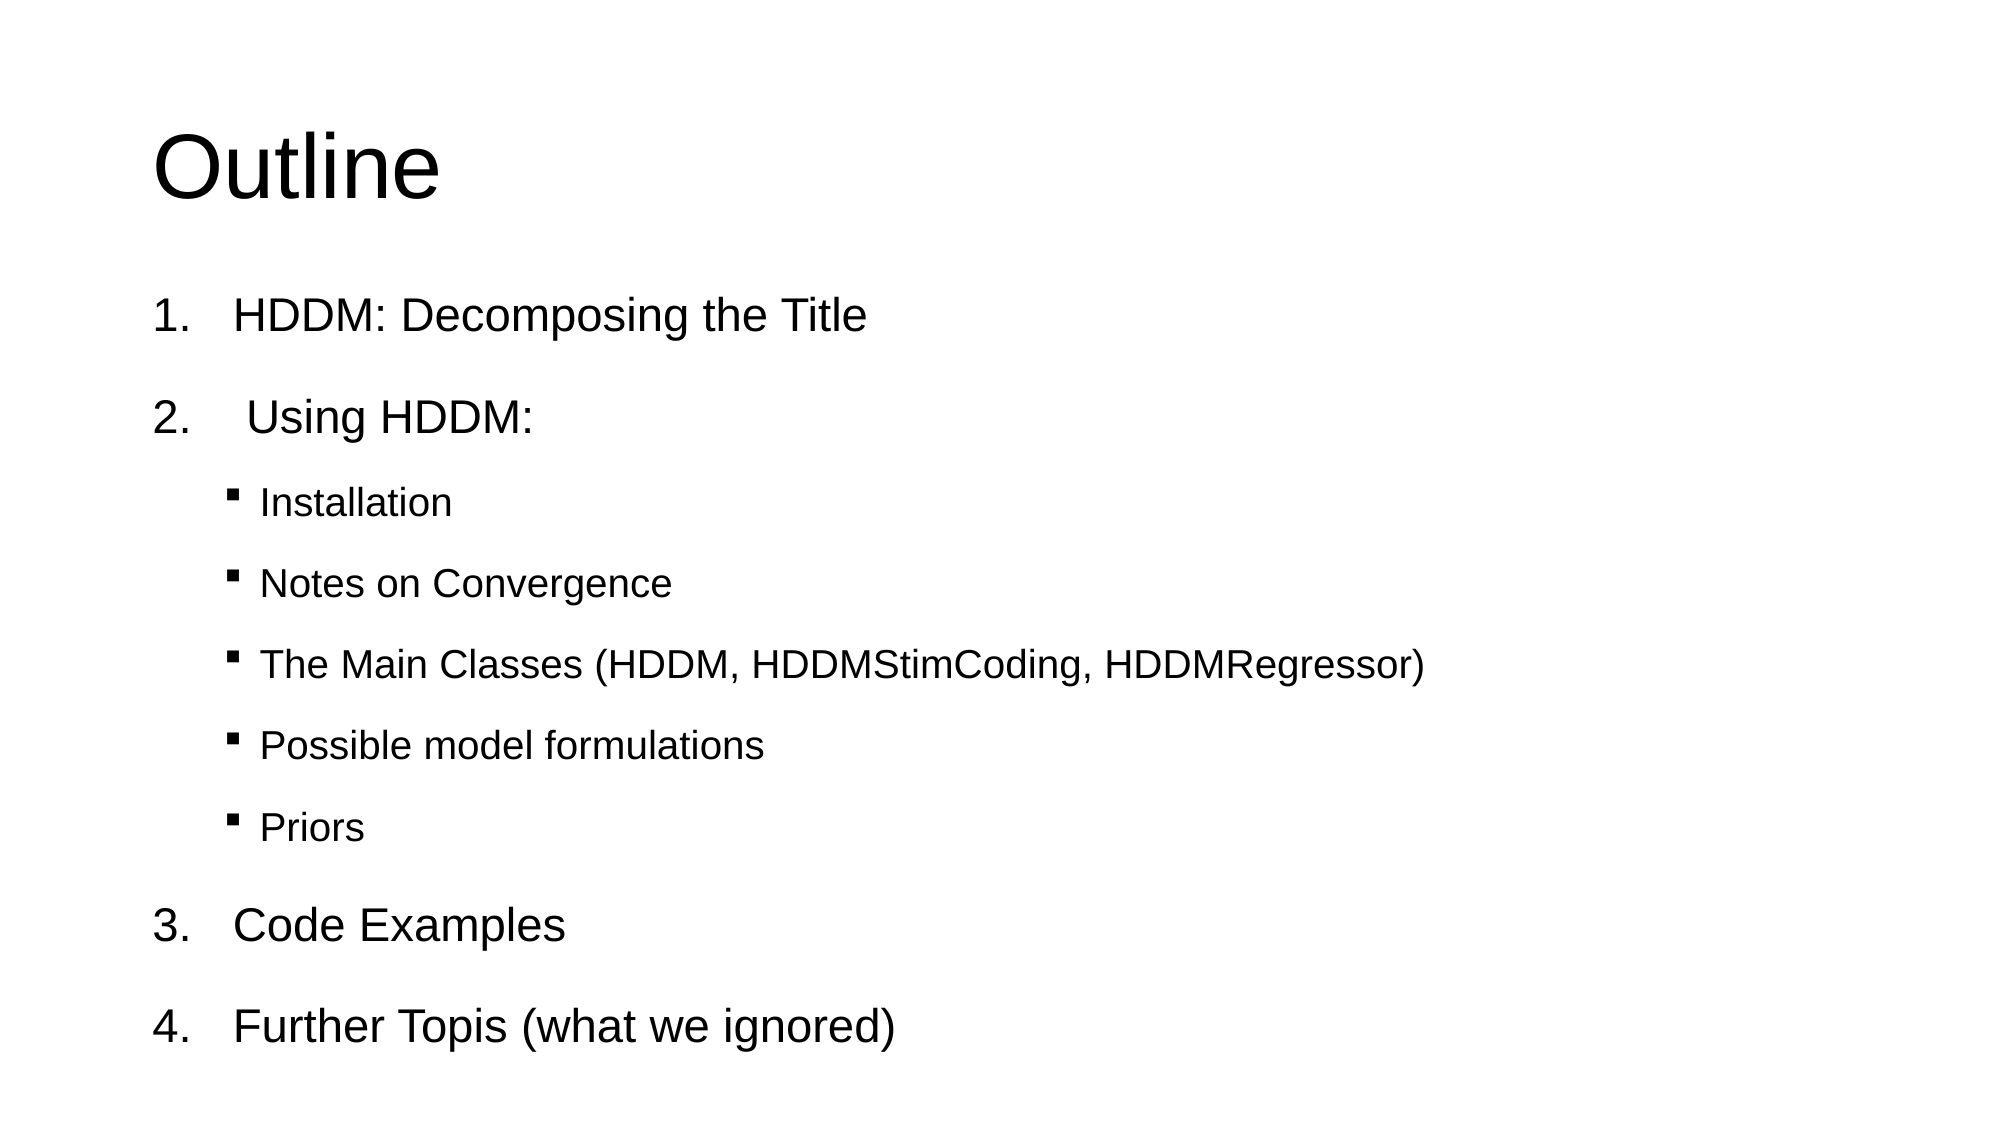

# Outline
HDDM: Decomposing the Title
 Using HDDM:
Installation
Notes on Convergence
The Main Classes (HDDM, HDDMStimCoding, HDDMRegressor)
Possible model formulations
Priors
Code Examples
Further Topis (what we ignored)